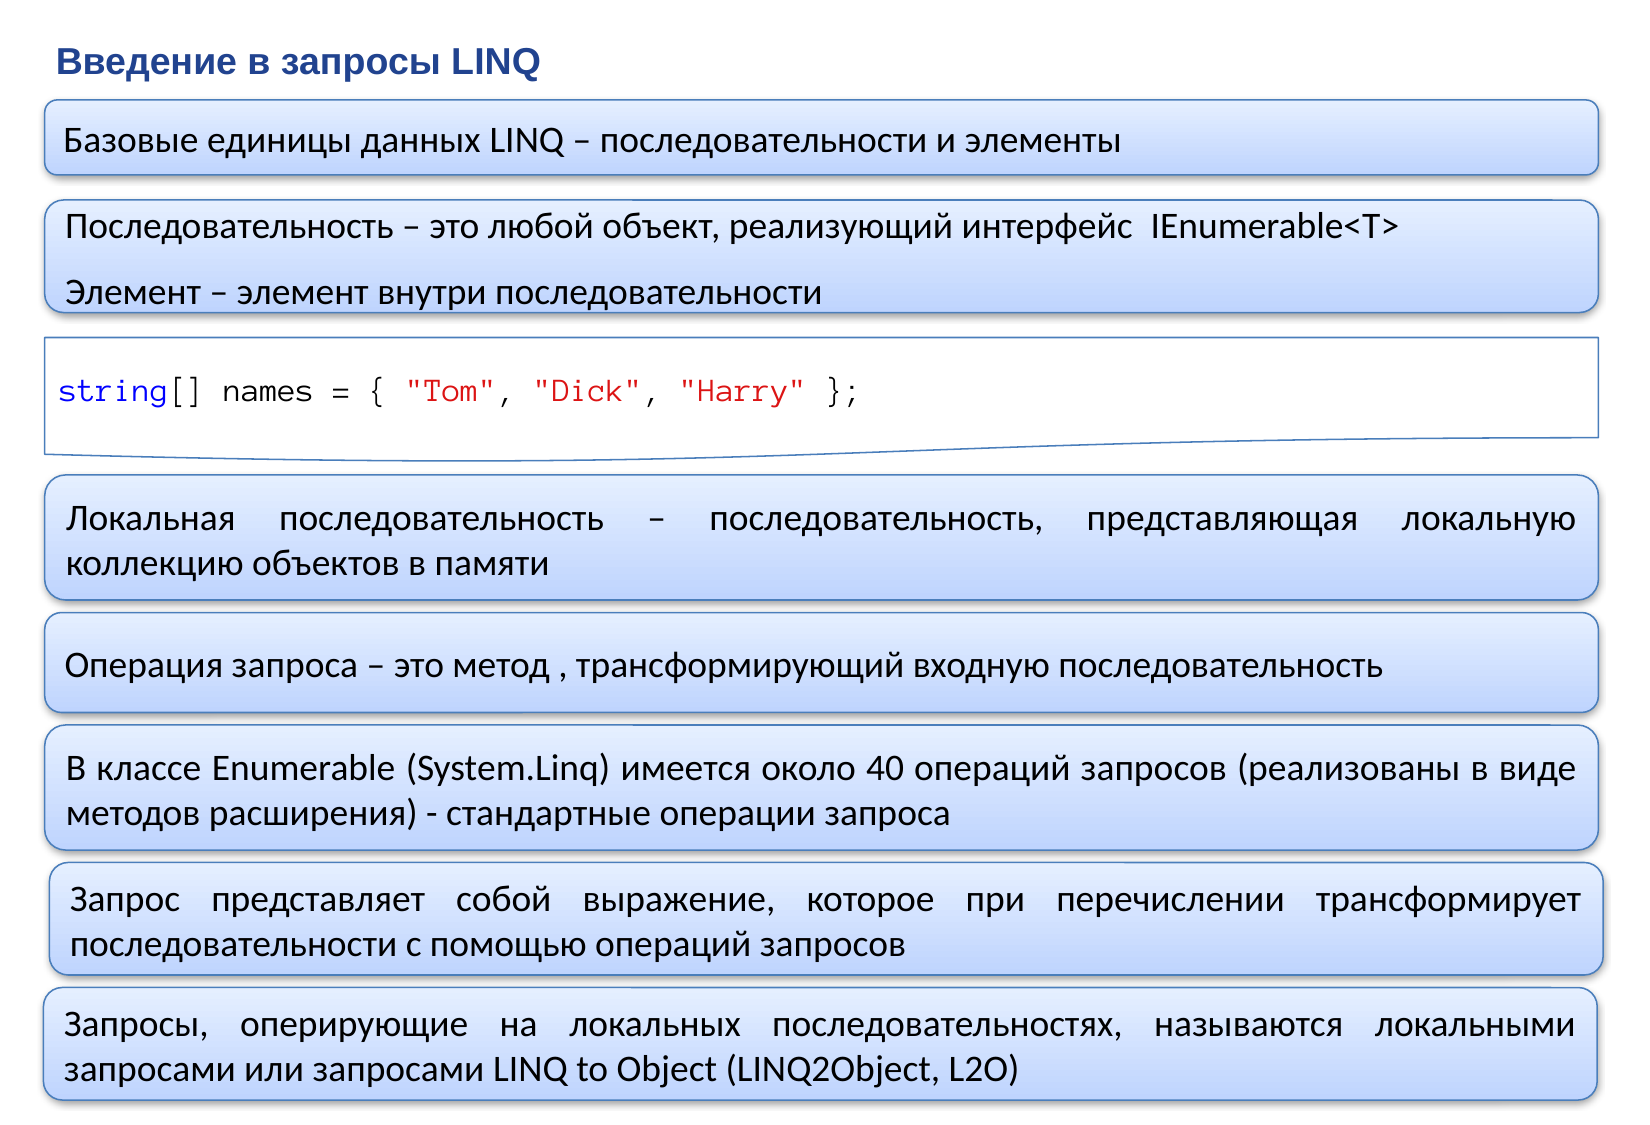

# Введение в запросы LINQ
Базовые единицы данных LINQ – последовательности и элементы
Последовательность – это любой объект, реализующий интерфейс  IEnumerable<T>
Элемент – элемент внутри последовательности
string[] names = { "Tom", "Dick", "Harry" };
Локальная последовательность – последовательность, представляющая локальную коллекцию объектов в памяти
Операция запроса – это метод , трансформирующий входную последовательность
В классе Enumerable (System.Linq) имеется около 40 операций запросов (реализованы в виде методов расширения) - стандартные операции запроса
Запрос представляет собой выражение, которое при перечислении трансформирует последовательности с помощью операций запросов
Запросы, оперирующие на локальных последовательностях, называются локальными запросами или запросами LINQ to Object (LINQ2Object, L2O)